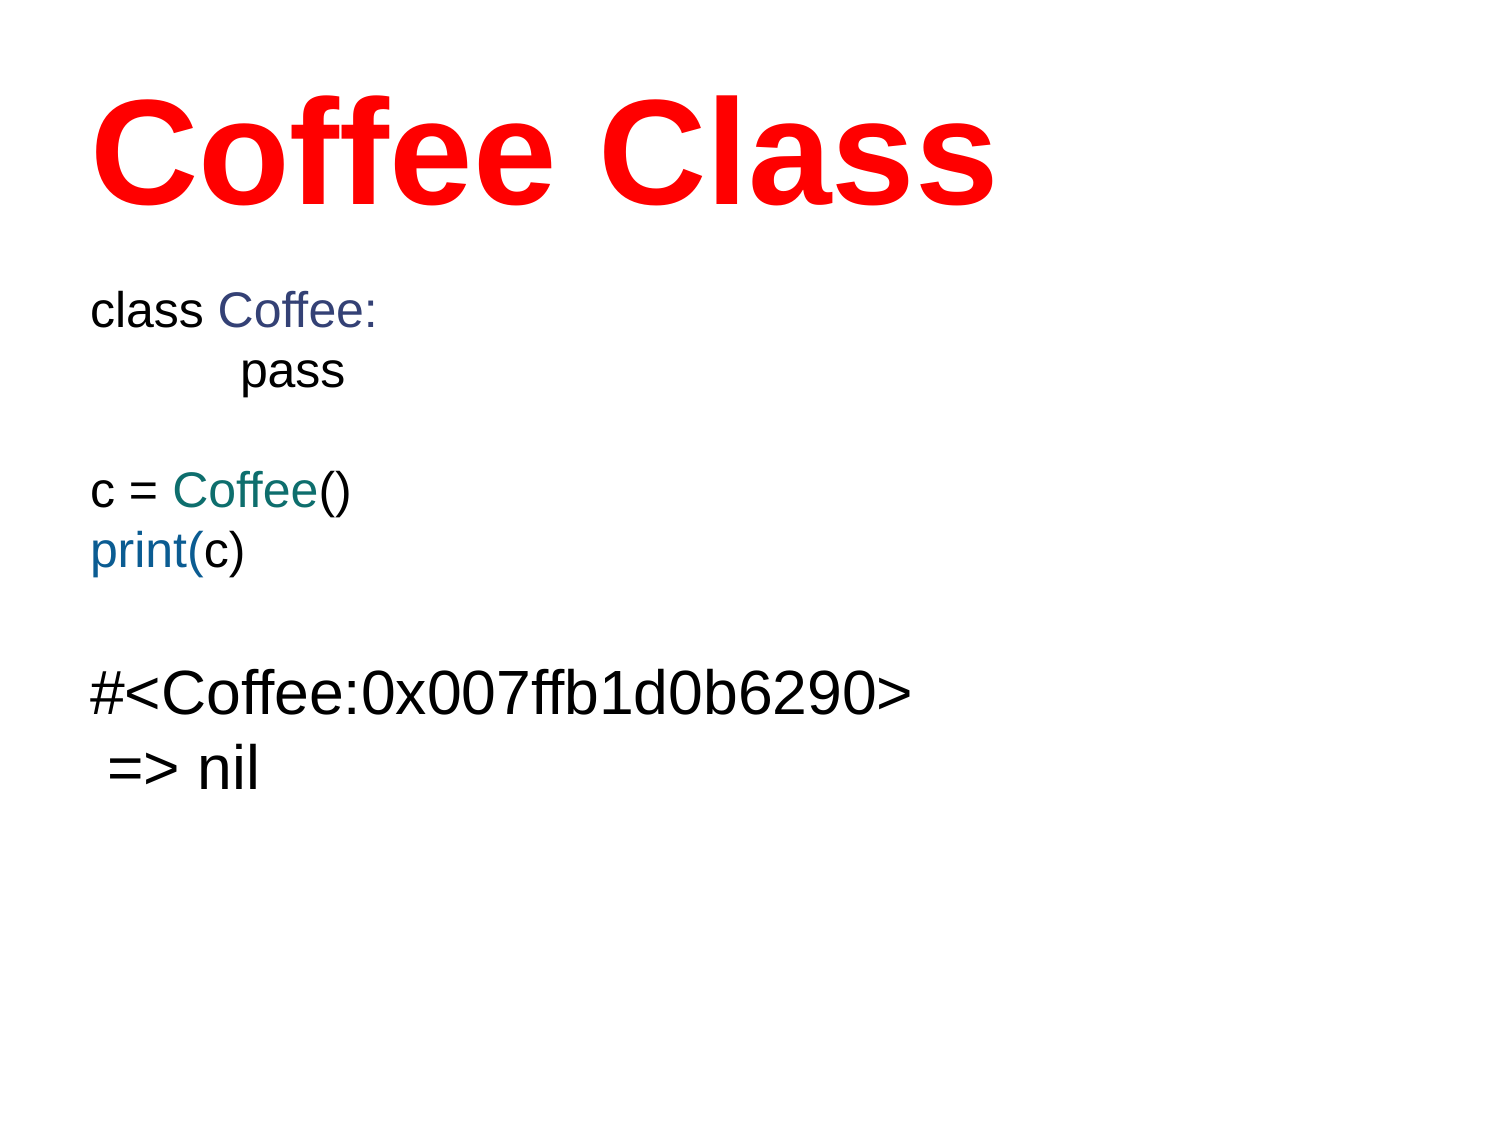

# Coffee Class
class Coffee:
	pass

c = Coffee()
print(c)

#<Coffee:0x007ffb1d0b6290>
 => nil